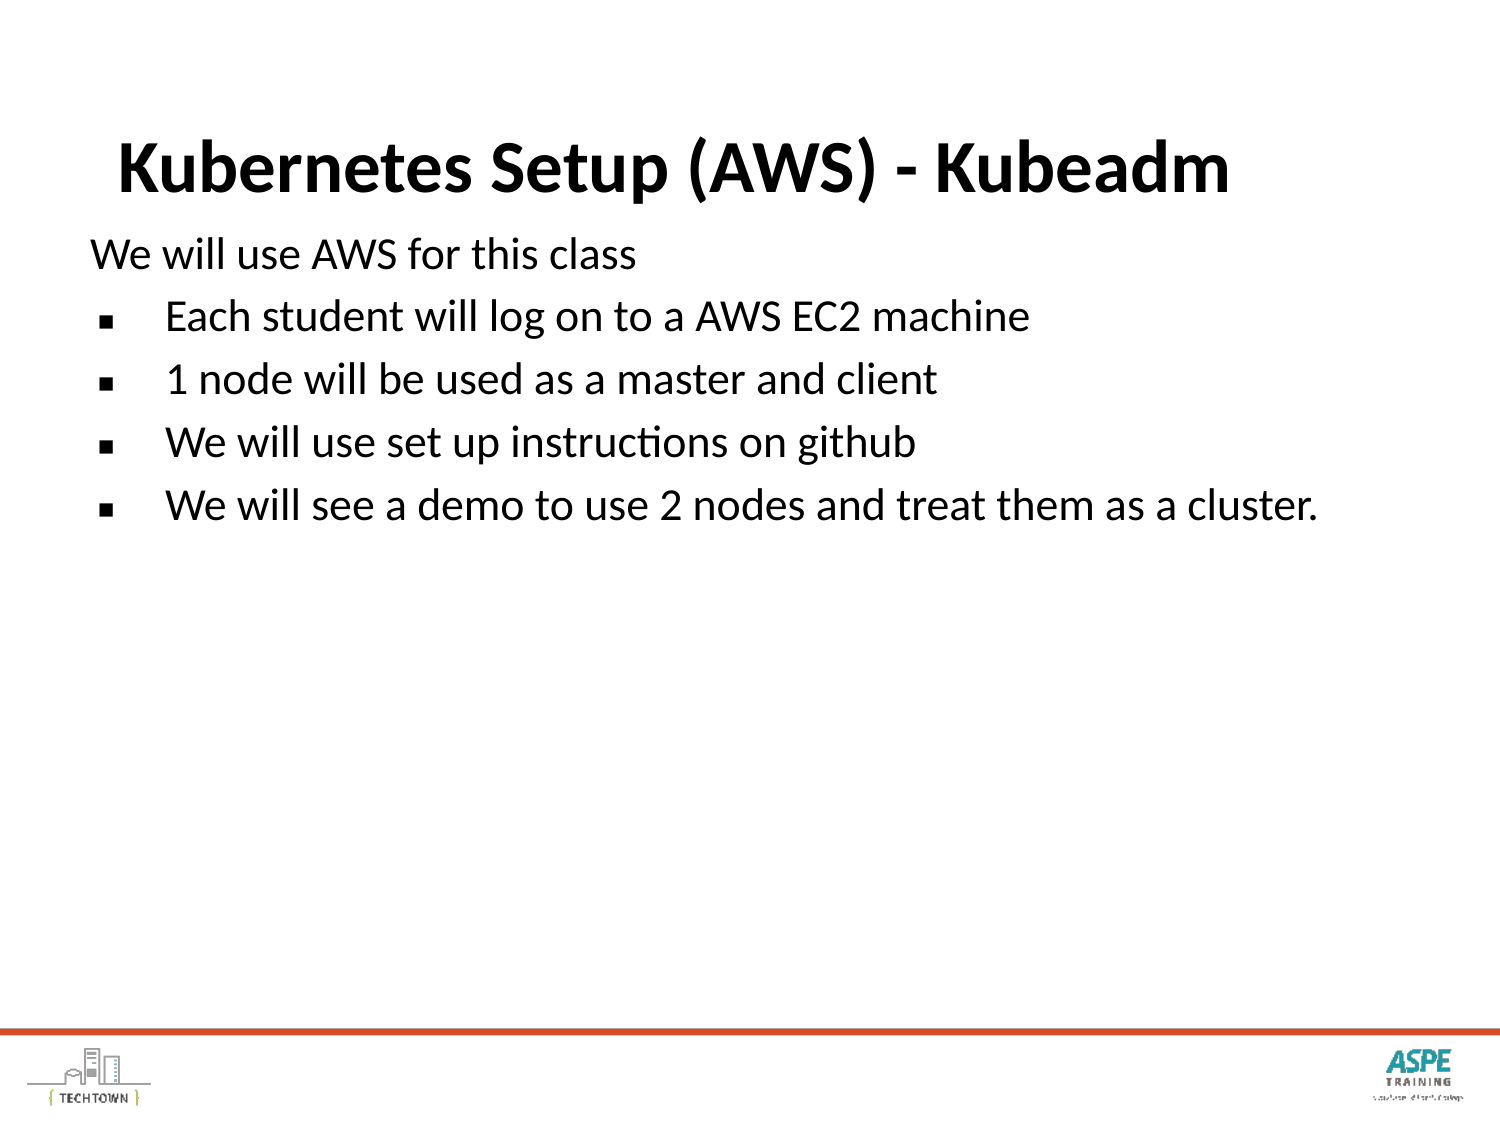

# Kubernetes Setup (AWS) - Kubeadm
We will use AWS for this class
Each student will log on to a AWS EC2 machine
1 node will be used as a master and client
We will use set up instructions on github
We will see a demo to use 2 nodes and treat them as a cluster.